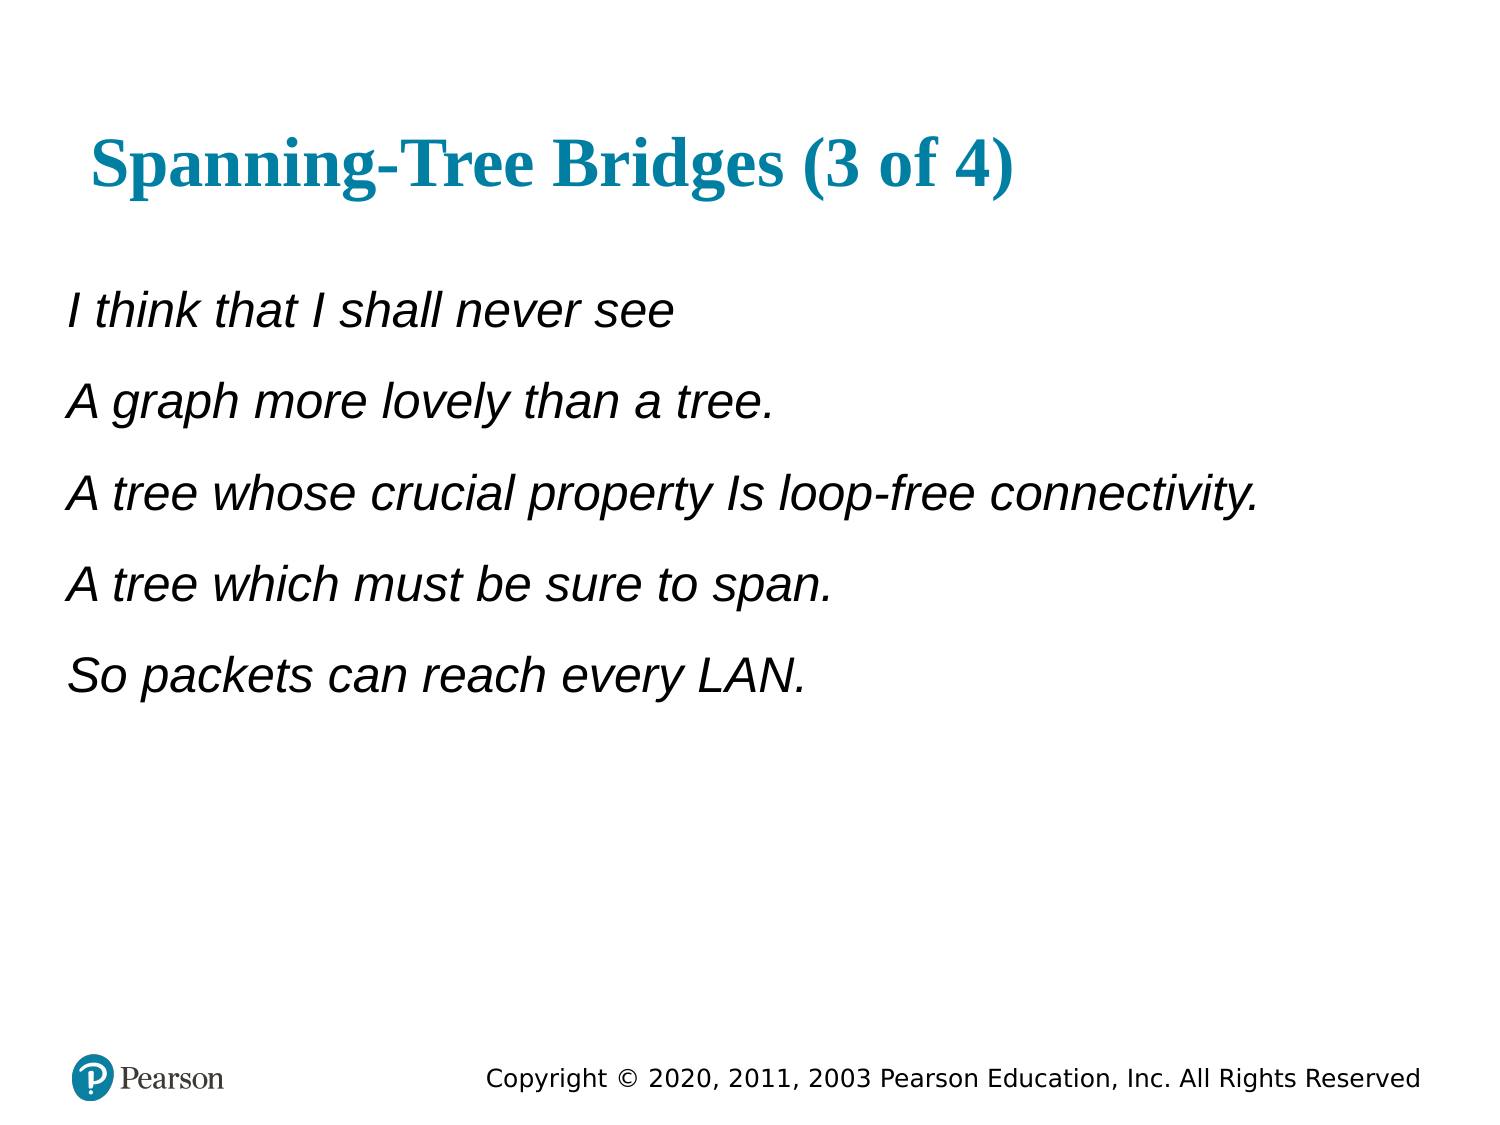

# Spanning-Tree Bridges (3 of 4)
I think that I shall never see
A graph more lovely than a tree.
A tree whose crucial property Is loop-free connectivity.
A tree which must be sure to span.
So packets can reach every LAN.